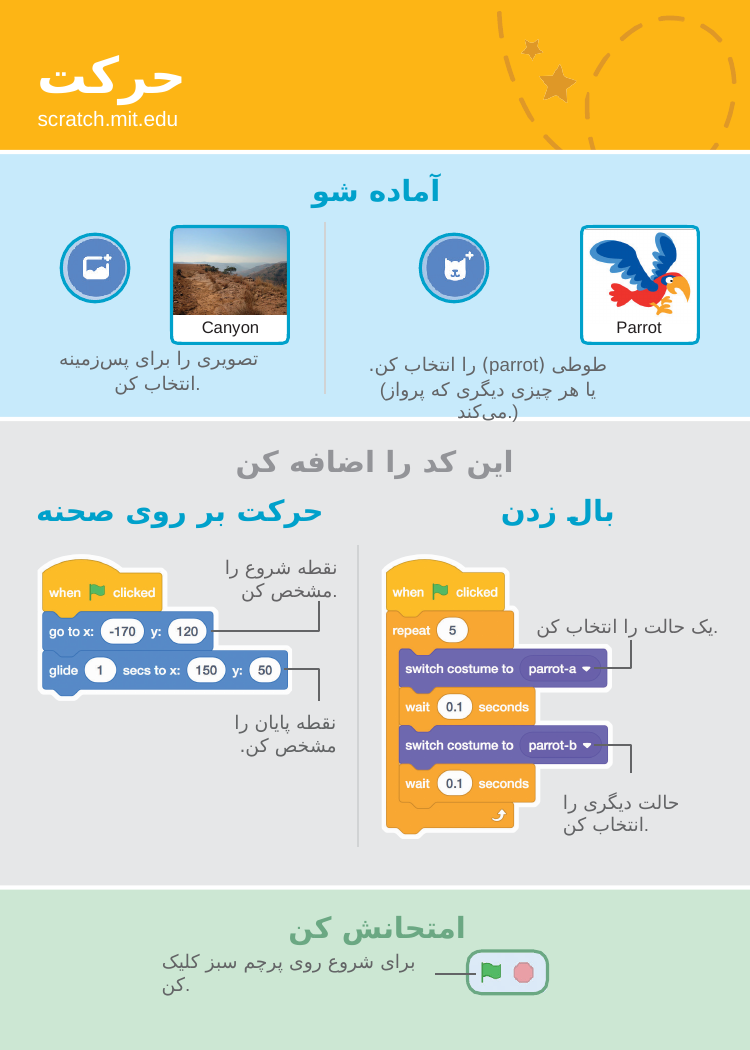

# حرکت
scratch.mit.edu

آماده شو

Canyon
Parrot
تصویری را برای پس‌زمینه انتخاب کن.
طوطی (parrot) را انتخاب کن.
(یا هر چیزی دیگری که پرواز می‌کند.)

این کد را اضافه کن
بال زدن
حرکت بر روی صحنه

نقطه شروع را
 مشخص کن.

یک حالت را انتخاب کن.

نقطه پایان را
مشخص کن.

حالت دیگری را انتخاب کن.

امتحانش کن
برای شروع روی پرچم سبز کلیک کن.